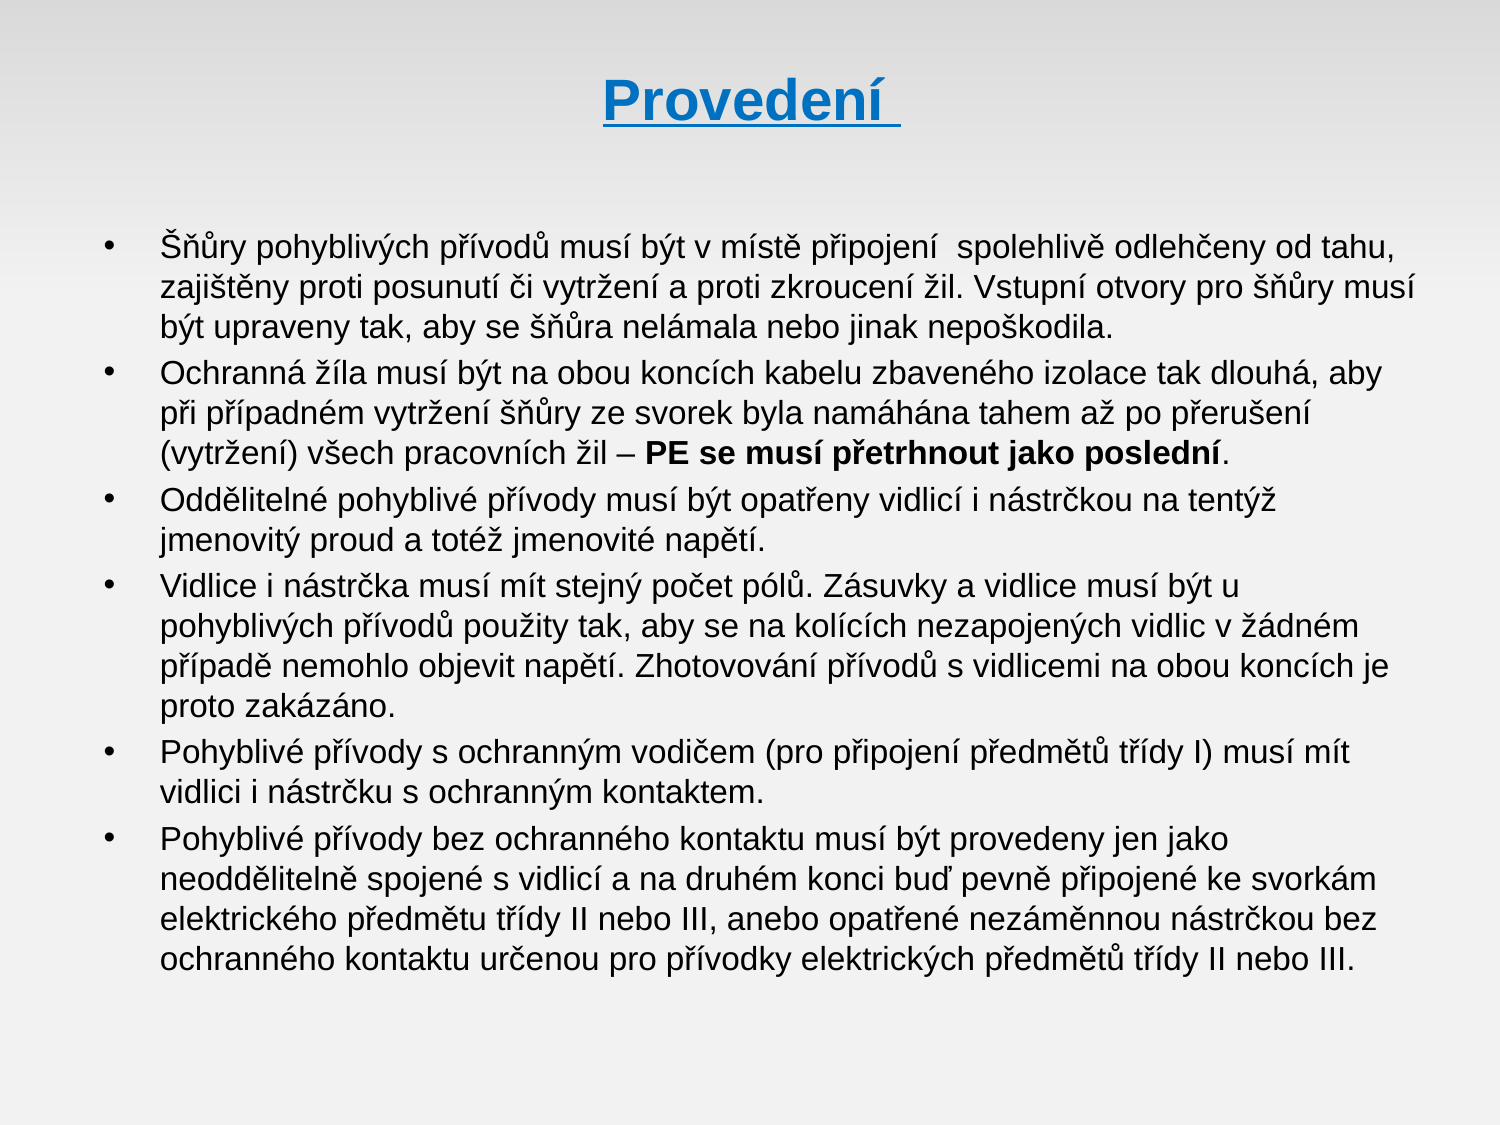

# Provedení
Šňůry pohyblivých přívodů musí být v místě připojení  spolehlivě odlehčeny od tahu, zajištěny proti posunutí či vytržení a proti zkroucení žil. Vstupní otvory pro šňůry musí být upraveny tak, aby se šňůra nelámala nebo jinak nepoškodila.
Ochranná žíla musí být na obou koncích kabelu zbaveného izolace tak dlouhá, aby při případném vytržení šňůry ze svorek byla namáhána tahem až po přerušení (vytržení) všech pracovních žil – PE se musí přetrhnout jako poslední.
Oddělitelné pohyblivé přívody musí být opatřeny vidlicí i nástrčkou na tentýž jmenovitý proud a totéž jmenovité napětí.
Vidlice i nástrčka musí mít stejný počet pólů. Zásuvky a vidlice musí být u pohyblivých přívodů použity tak, aby se na kolících nezapojených vidlic v žádném případě nemohlo objevit napětí. Zhotovování přívodů s vidlicemi na obou koncích je proto zakázáno.
Pohyblivé přívody s ochranným vodičem (pro připojení předmětů třídy I) musí mít vidlici i nástrčku s ochranným kontaktem.
Pohyblivé přívody bez ochranného kontaktu musí být provedeny jen jako neoddělitelně spojené s vidlicí a na druhém konci buď pevně připojené ke svorkám elektrického předmětu třídy II nebo III, anebo opatřené nezáměnnou nástrčkou bez ochranného kontaktu určenou pro přívodky elektrických předmětů třídy II nebo III.